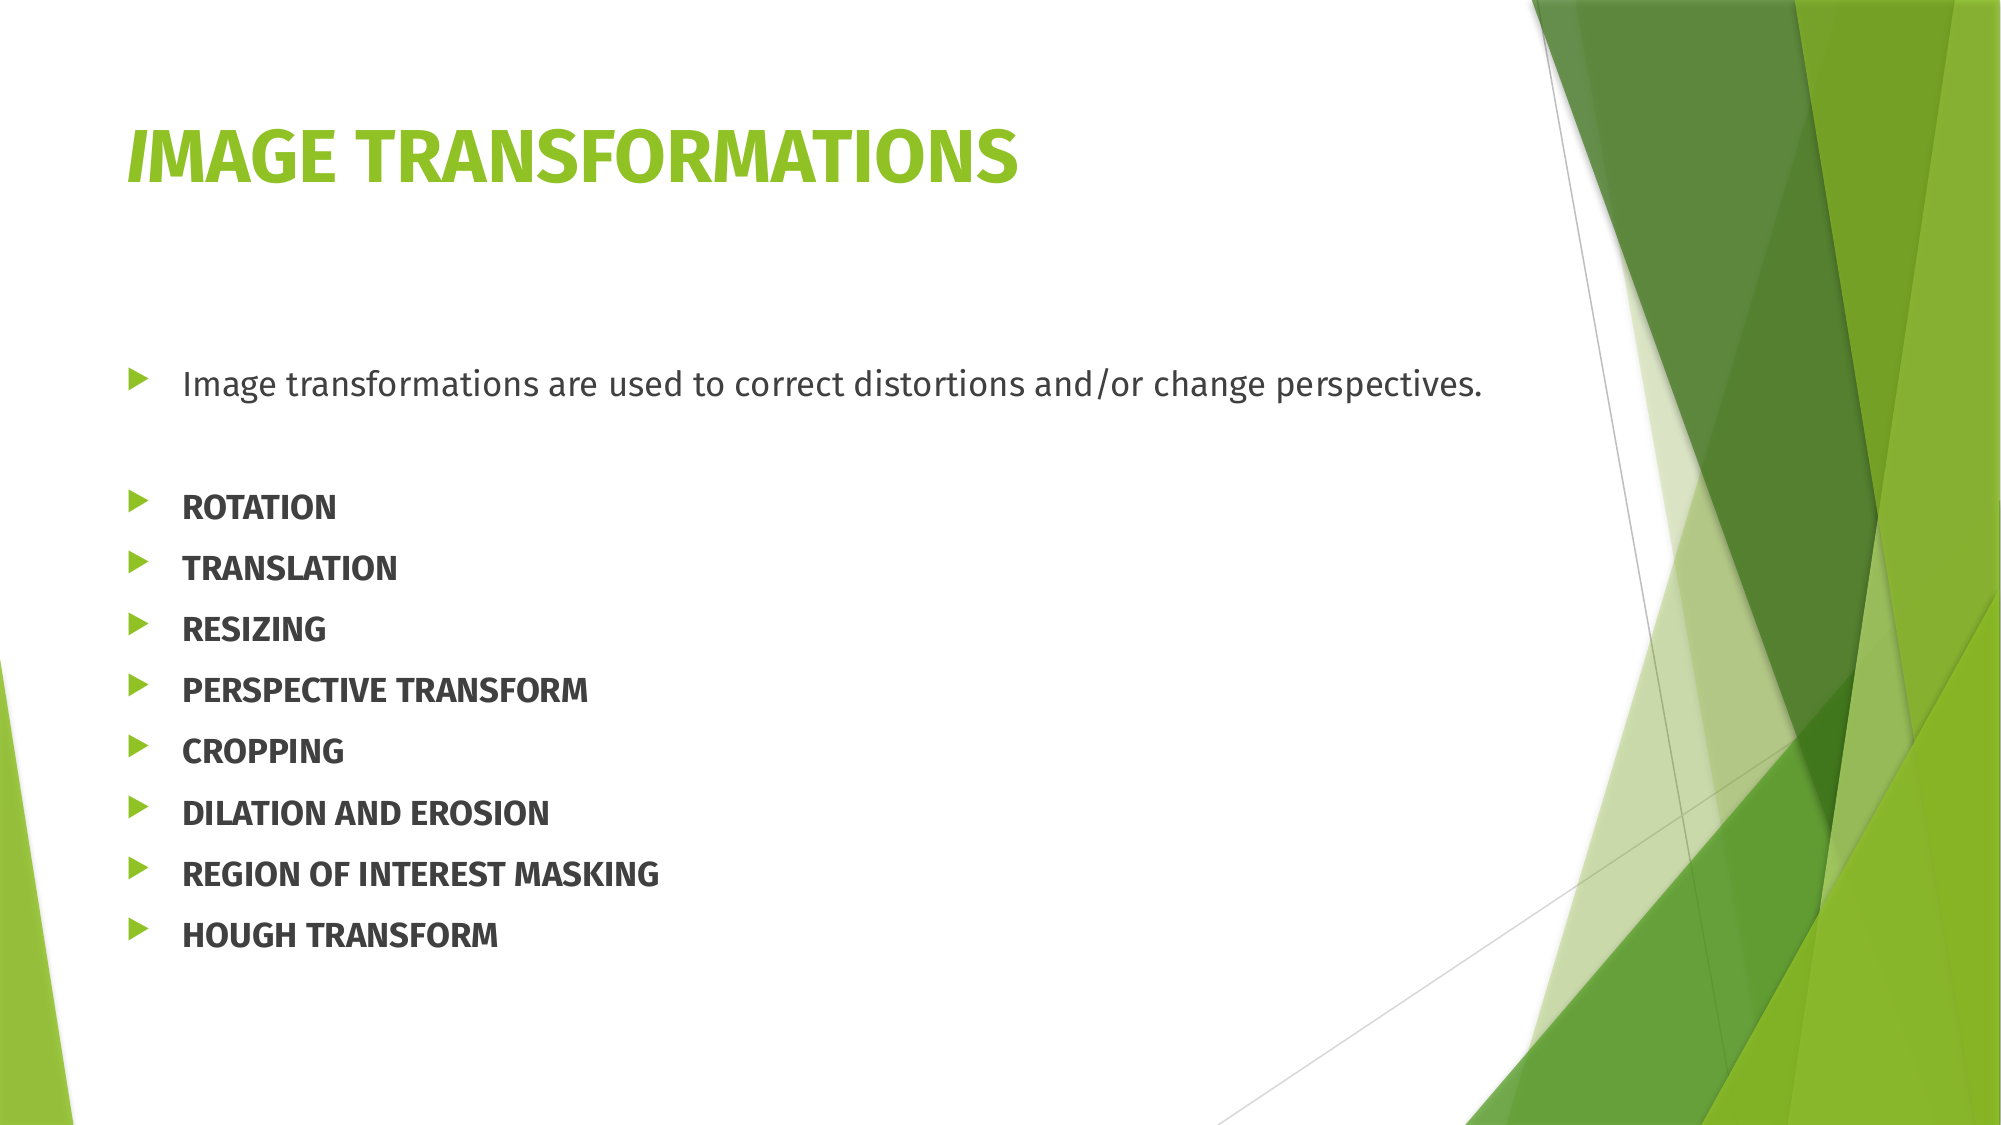

# IMAGE TRANSFORMATIONS
Image transformations are used to correct distortions and/or change perspectives.

ROTATION
TRANSLATION
RESIZING
PERSPECTIVE TRANSFORM
CROPPING
DILATION AND EROSION
REGION OF INTEREST MASKING
HOUGH TRANSFORM